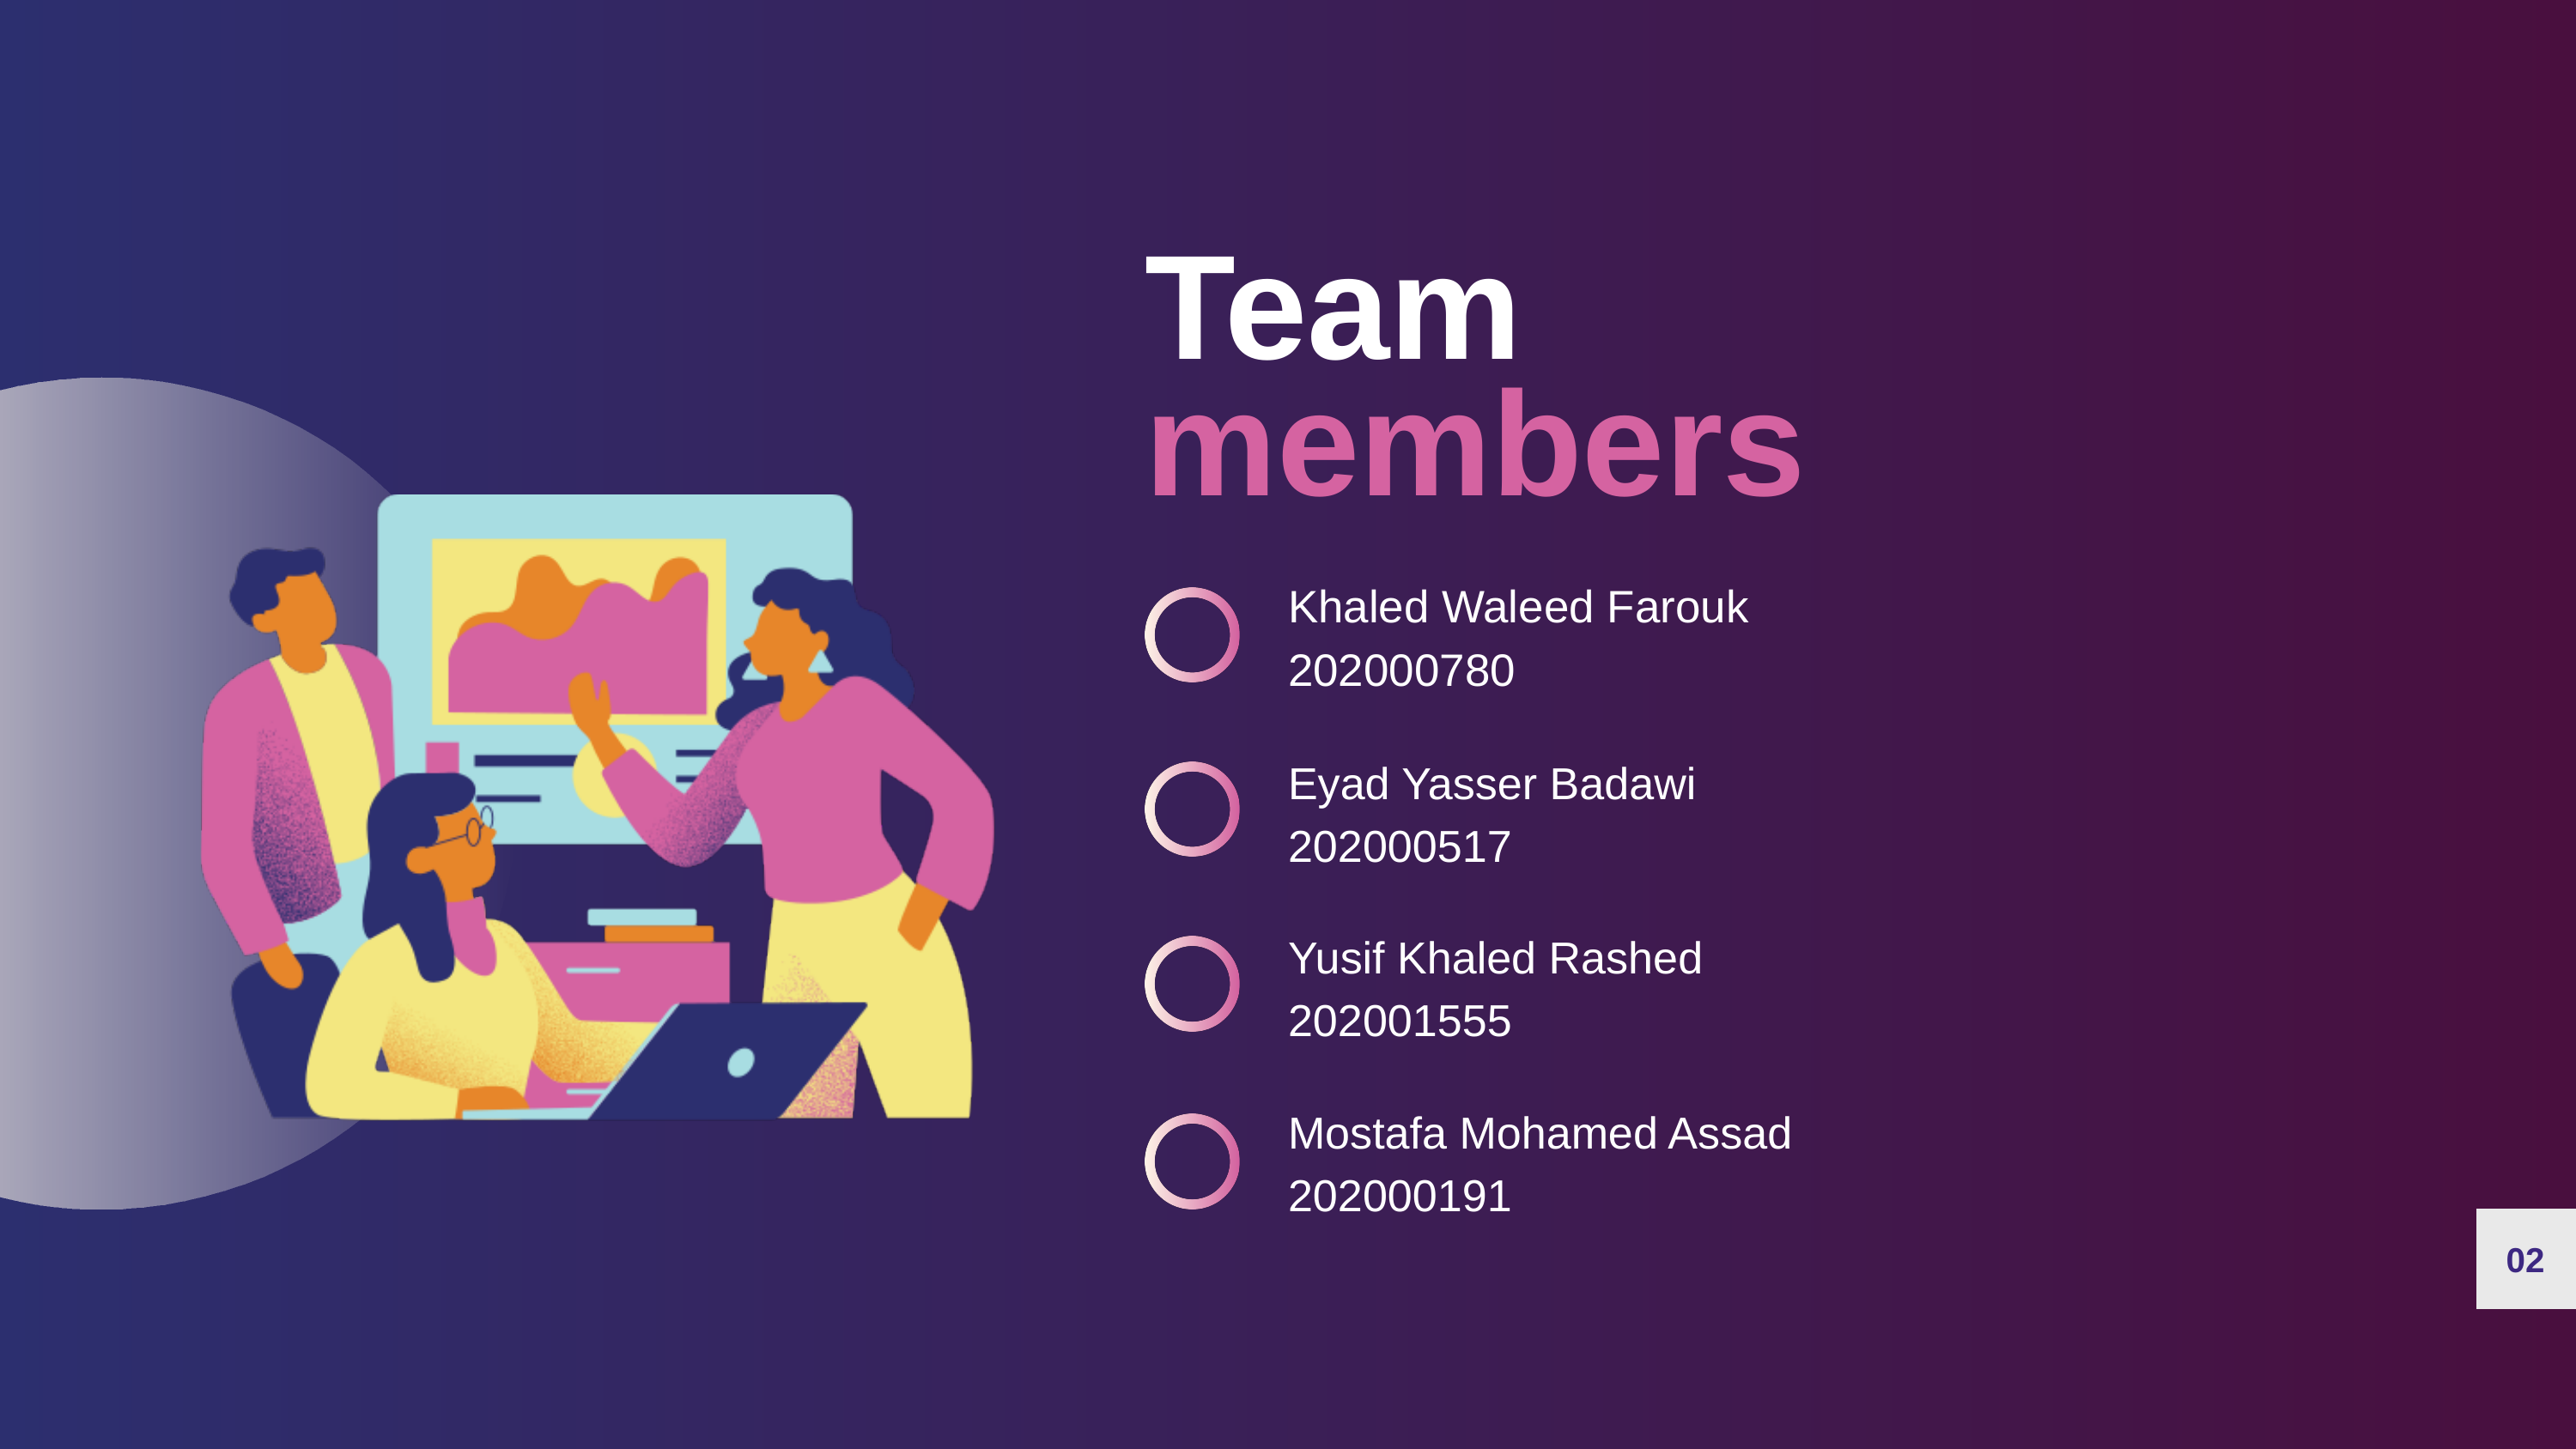

Team
members

Khaled Waleed Farouk
202000780

Eyad Yasser Badawi
202000517

Yusif Khaled Rashed
202001555

Mostafa Mohamed Assad
202000191

02